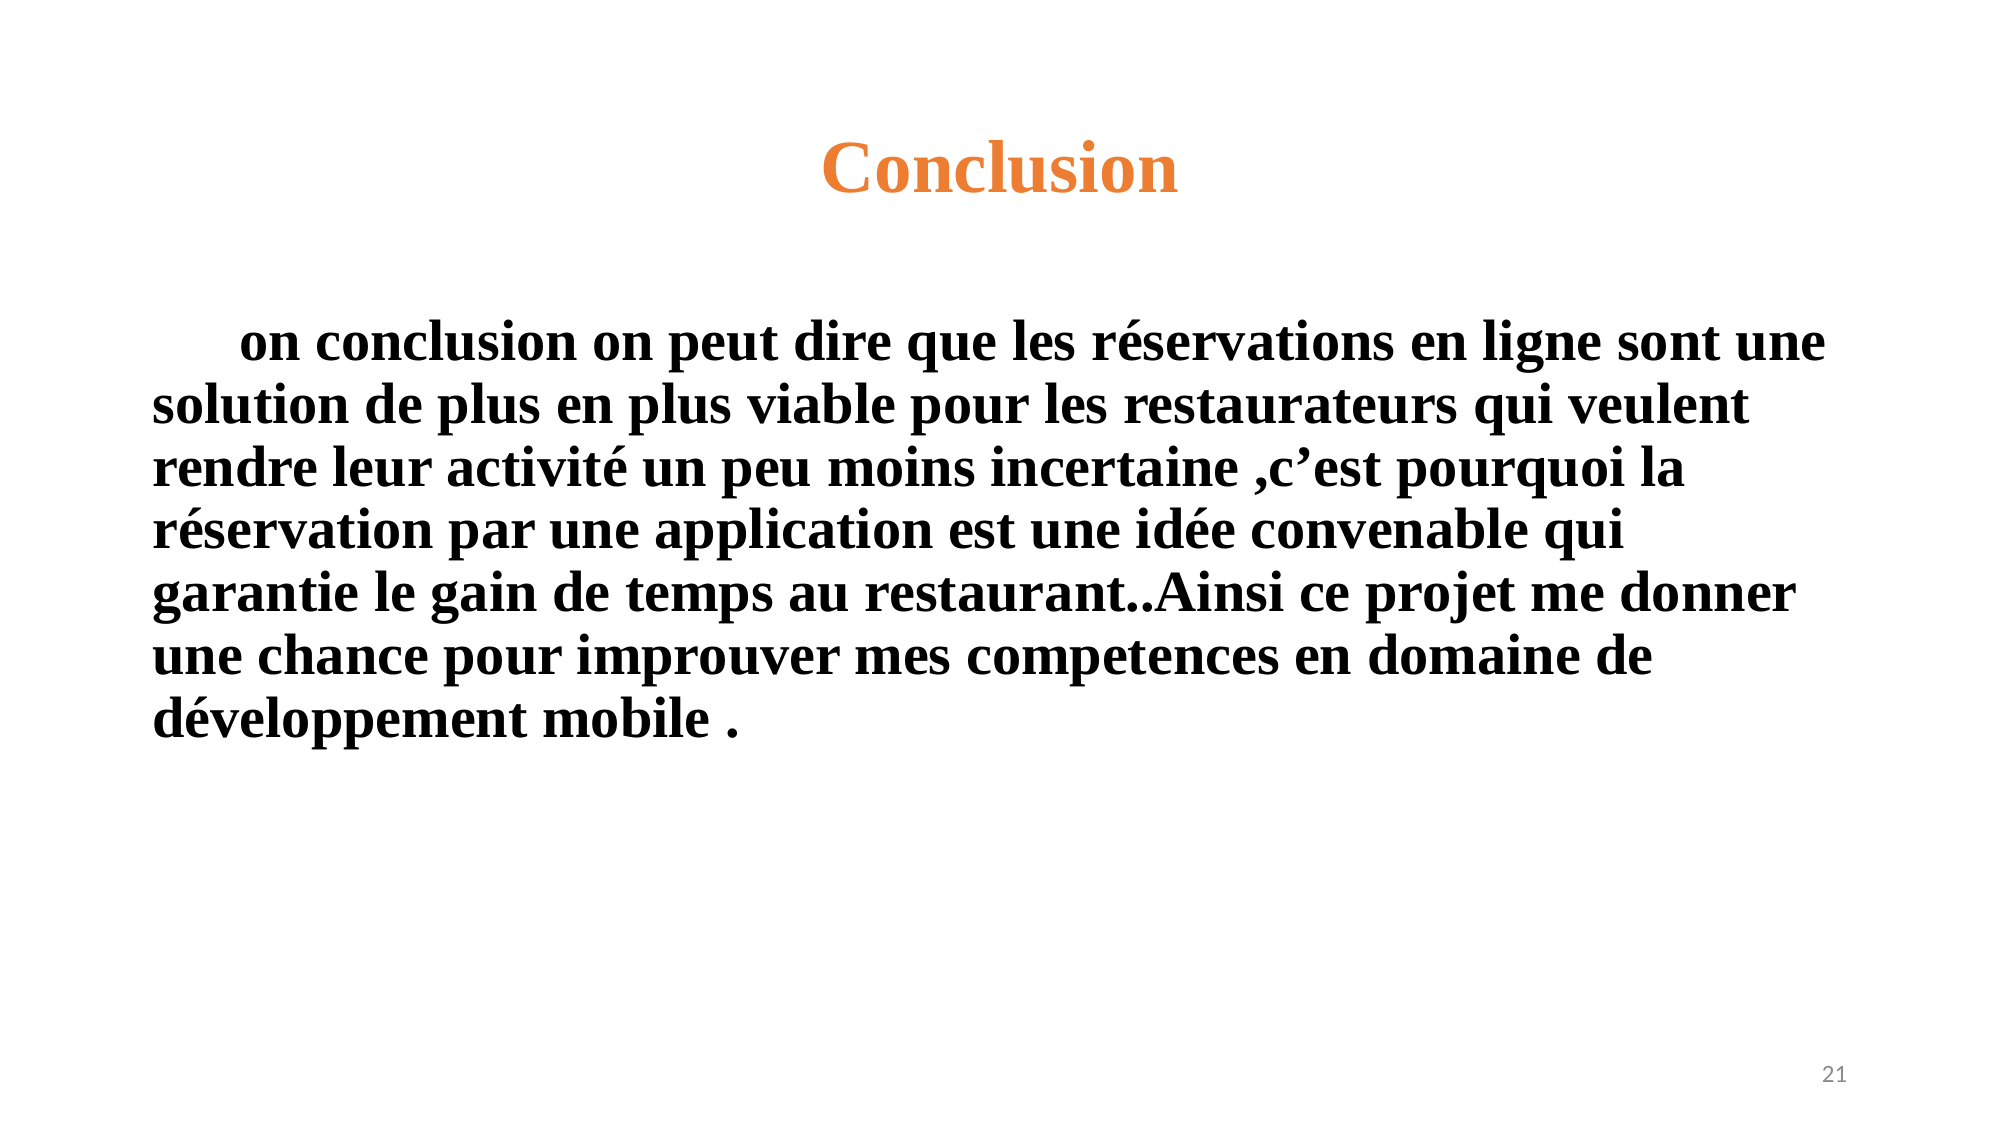

# Conclusion
      on conclusion on peut dire que les réservations en ligne sont une solution de plus en plus viable pour les restaurateurs qui veulent rendre leur activité un peu moins incertaine ,c’est pourquoi la réservation par une application est une idée convenable qui garantie le gain de temps au restaurant..Ainsi ce projet me donner une chance pour improuver mes competences en domaine de développement mobile .
21